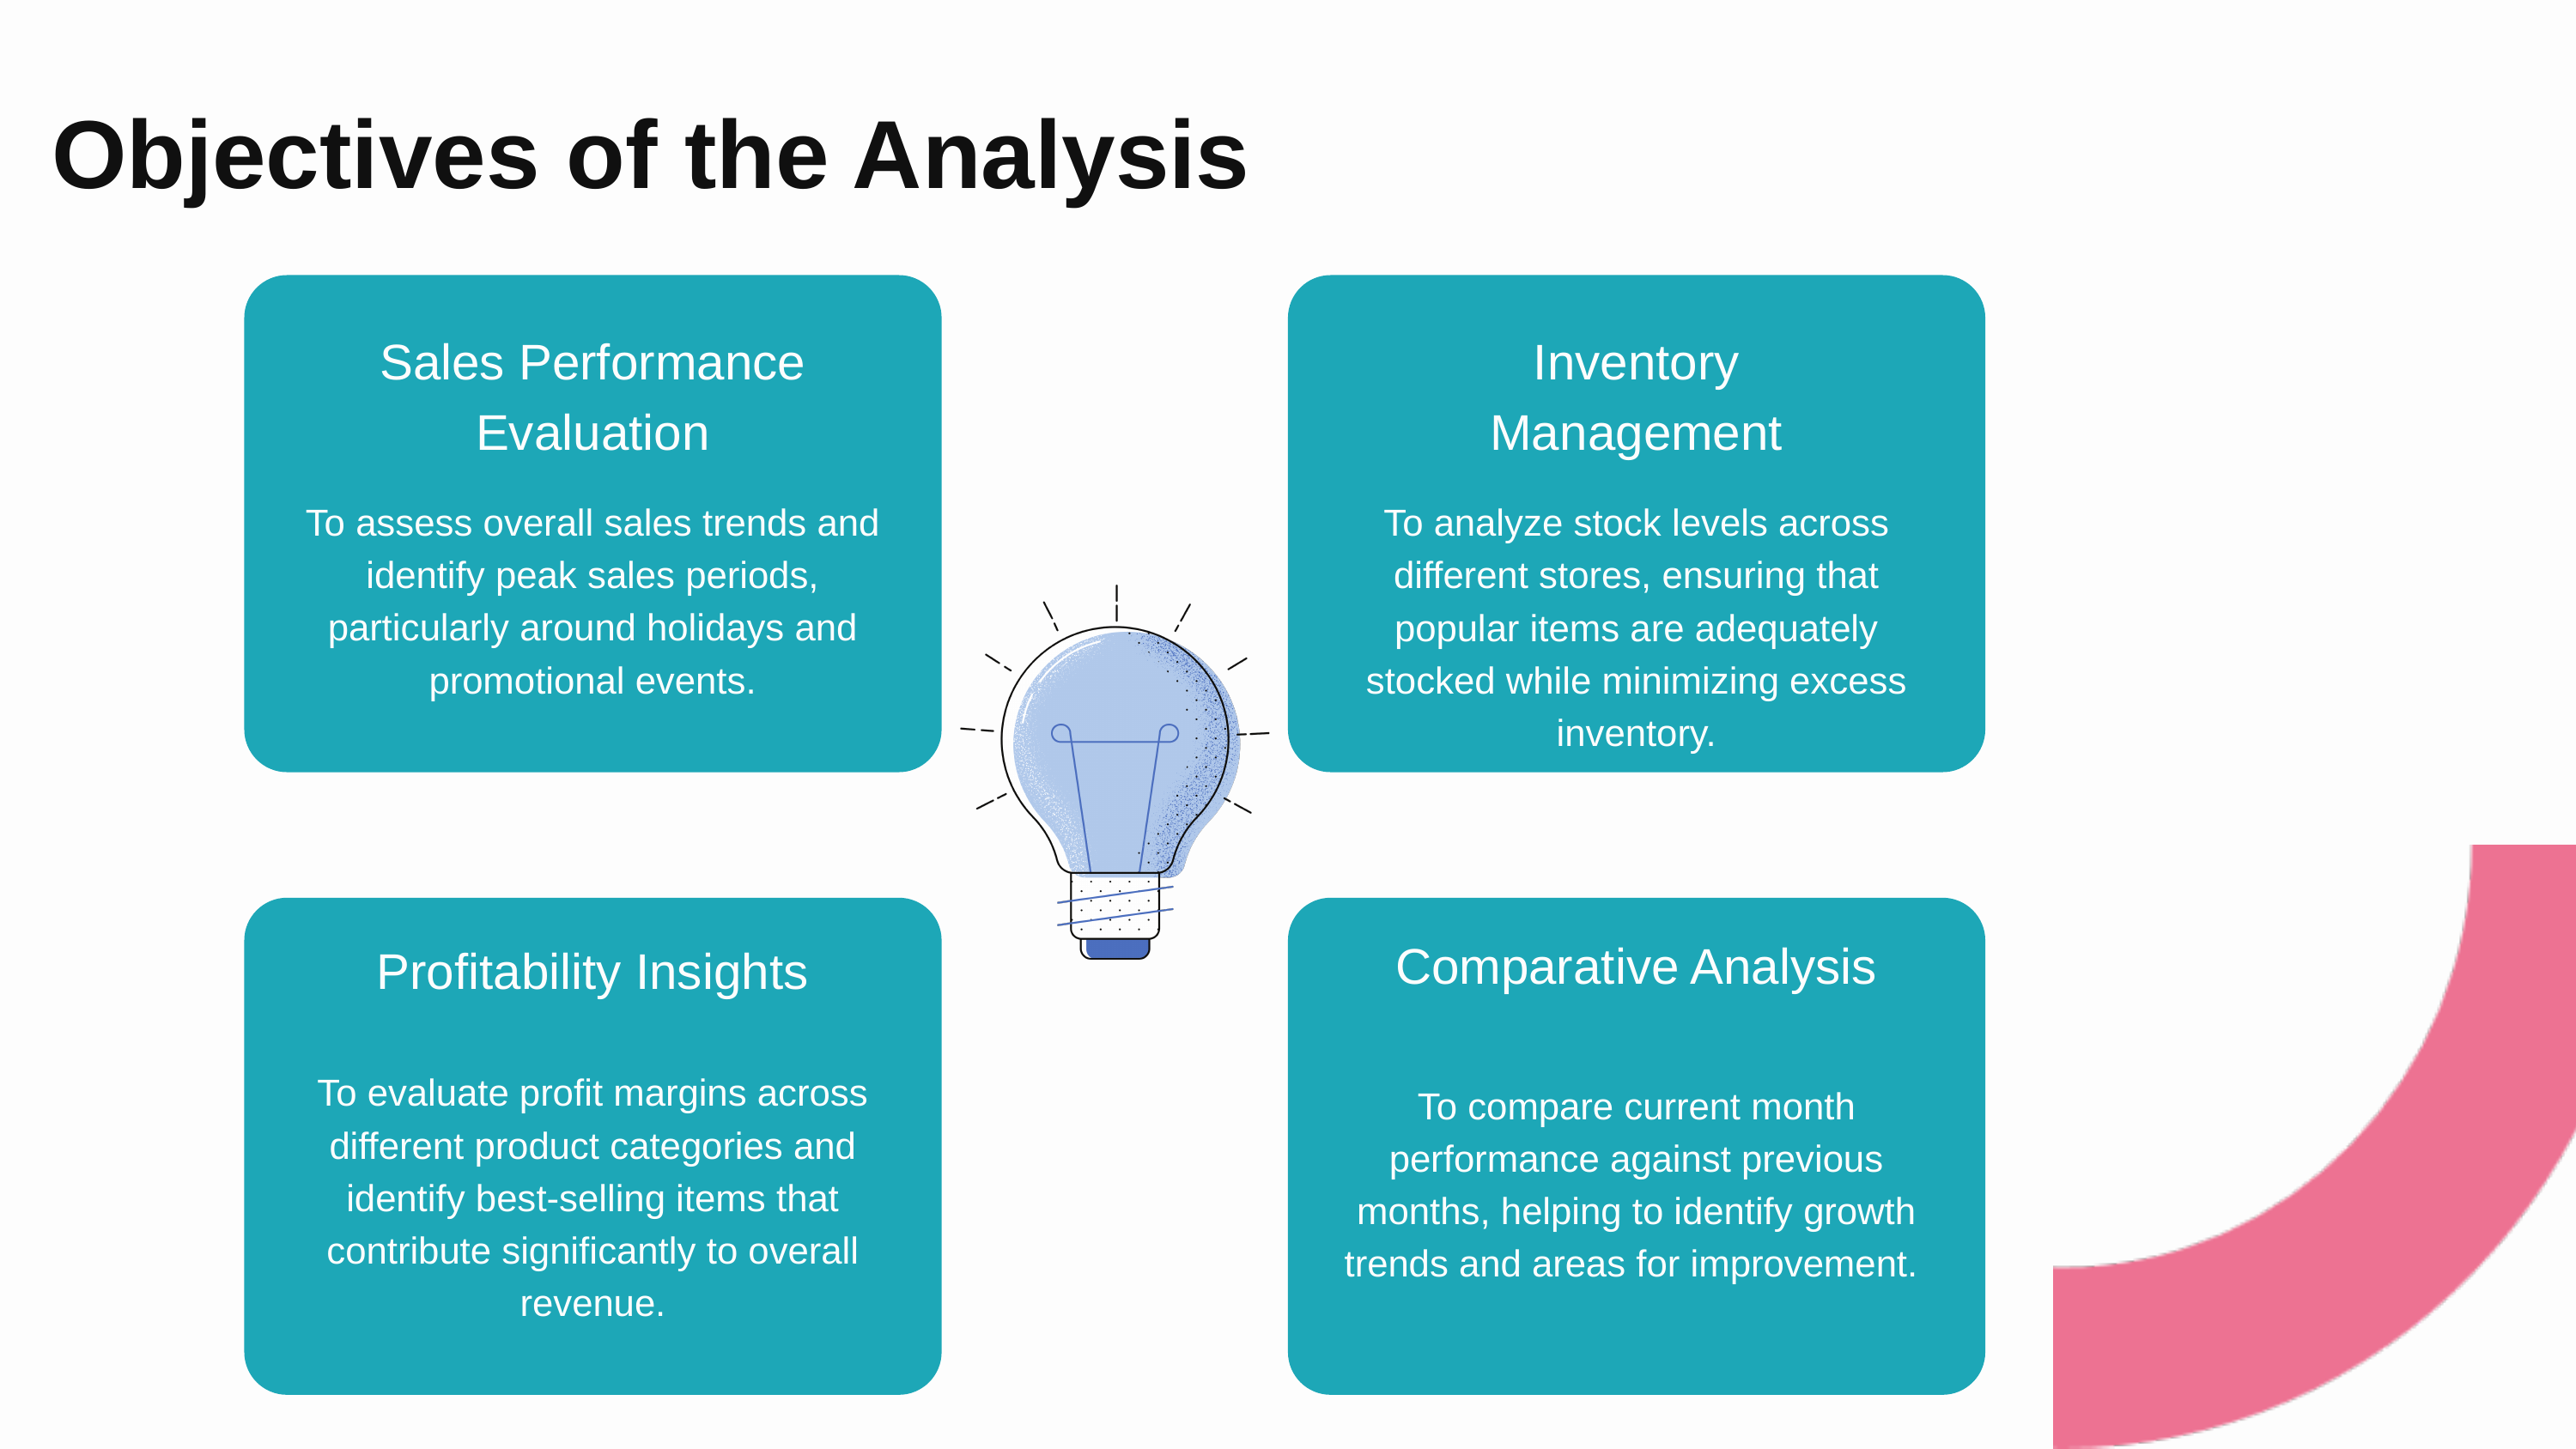

Objectives of the Analysis

Sales Performance Evaluation
Inventory Management
To assess overall sales trends and identify peak sales periods, particularly around holidays and promotional events.
To analyze stock levels across different stores, ensuring that popular items are adequately stocked while minimizing excess inventory.

Comparative Analysis
Profitability Insights
To evaluate profit margins across different product categories and identify best-selling items that contribute significantly to overall revenue.
To compare current month performance against previous months, helping to identify growth trends and areas for improvement.